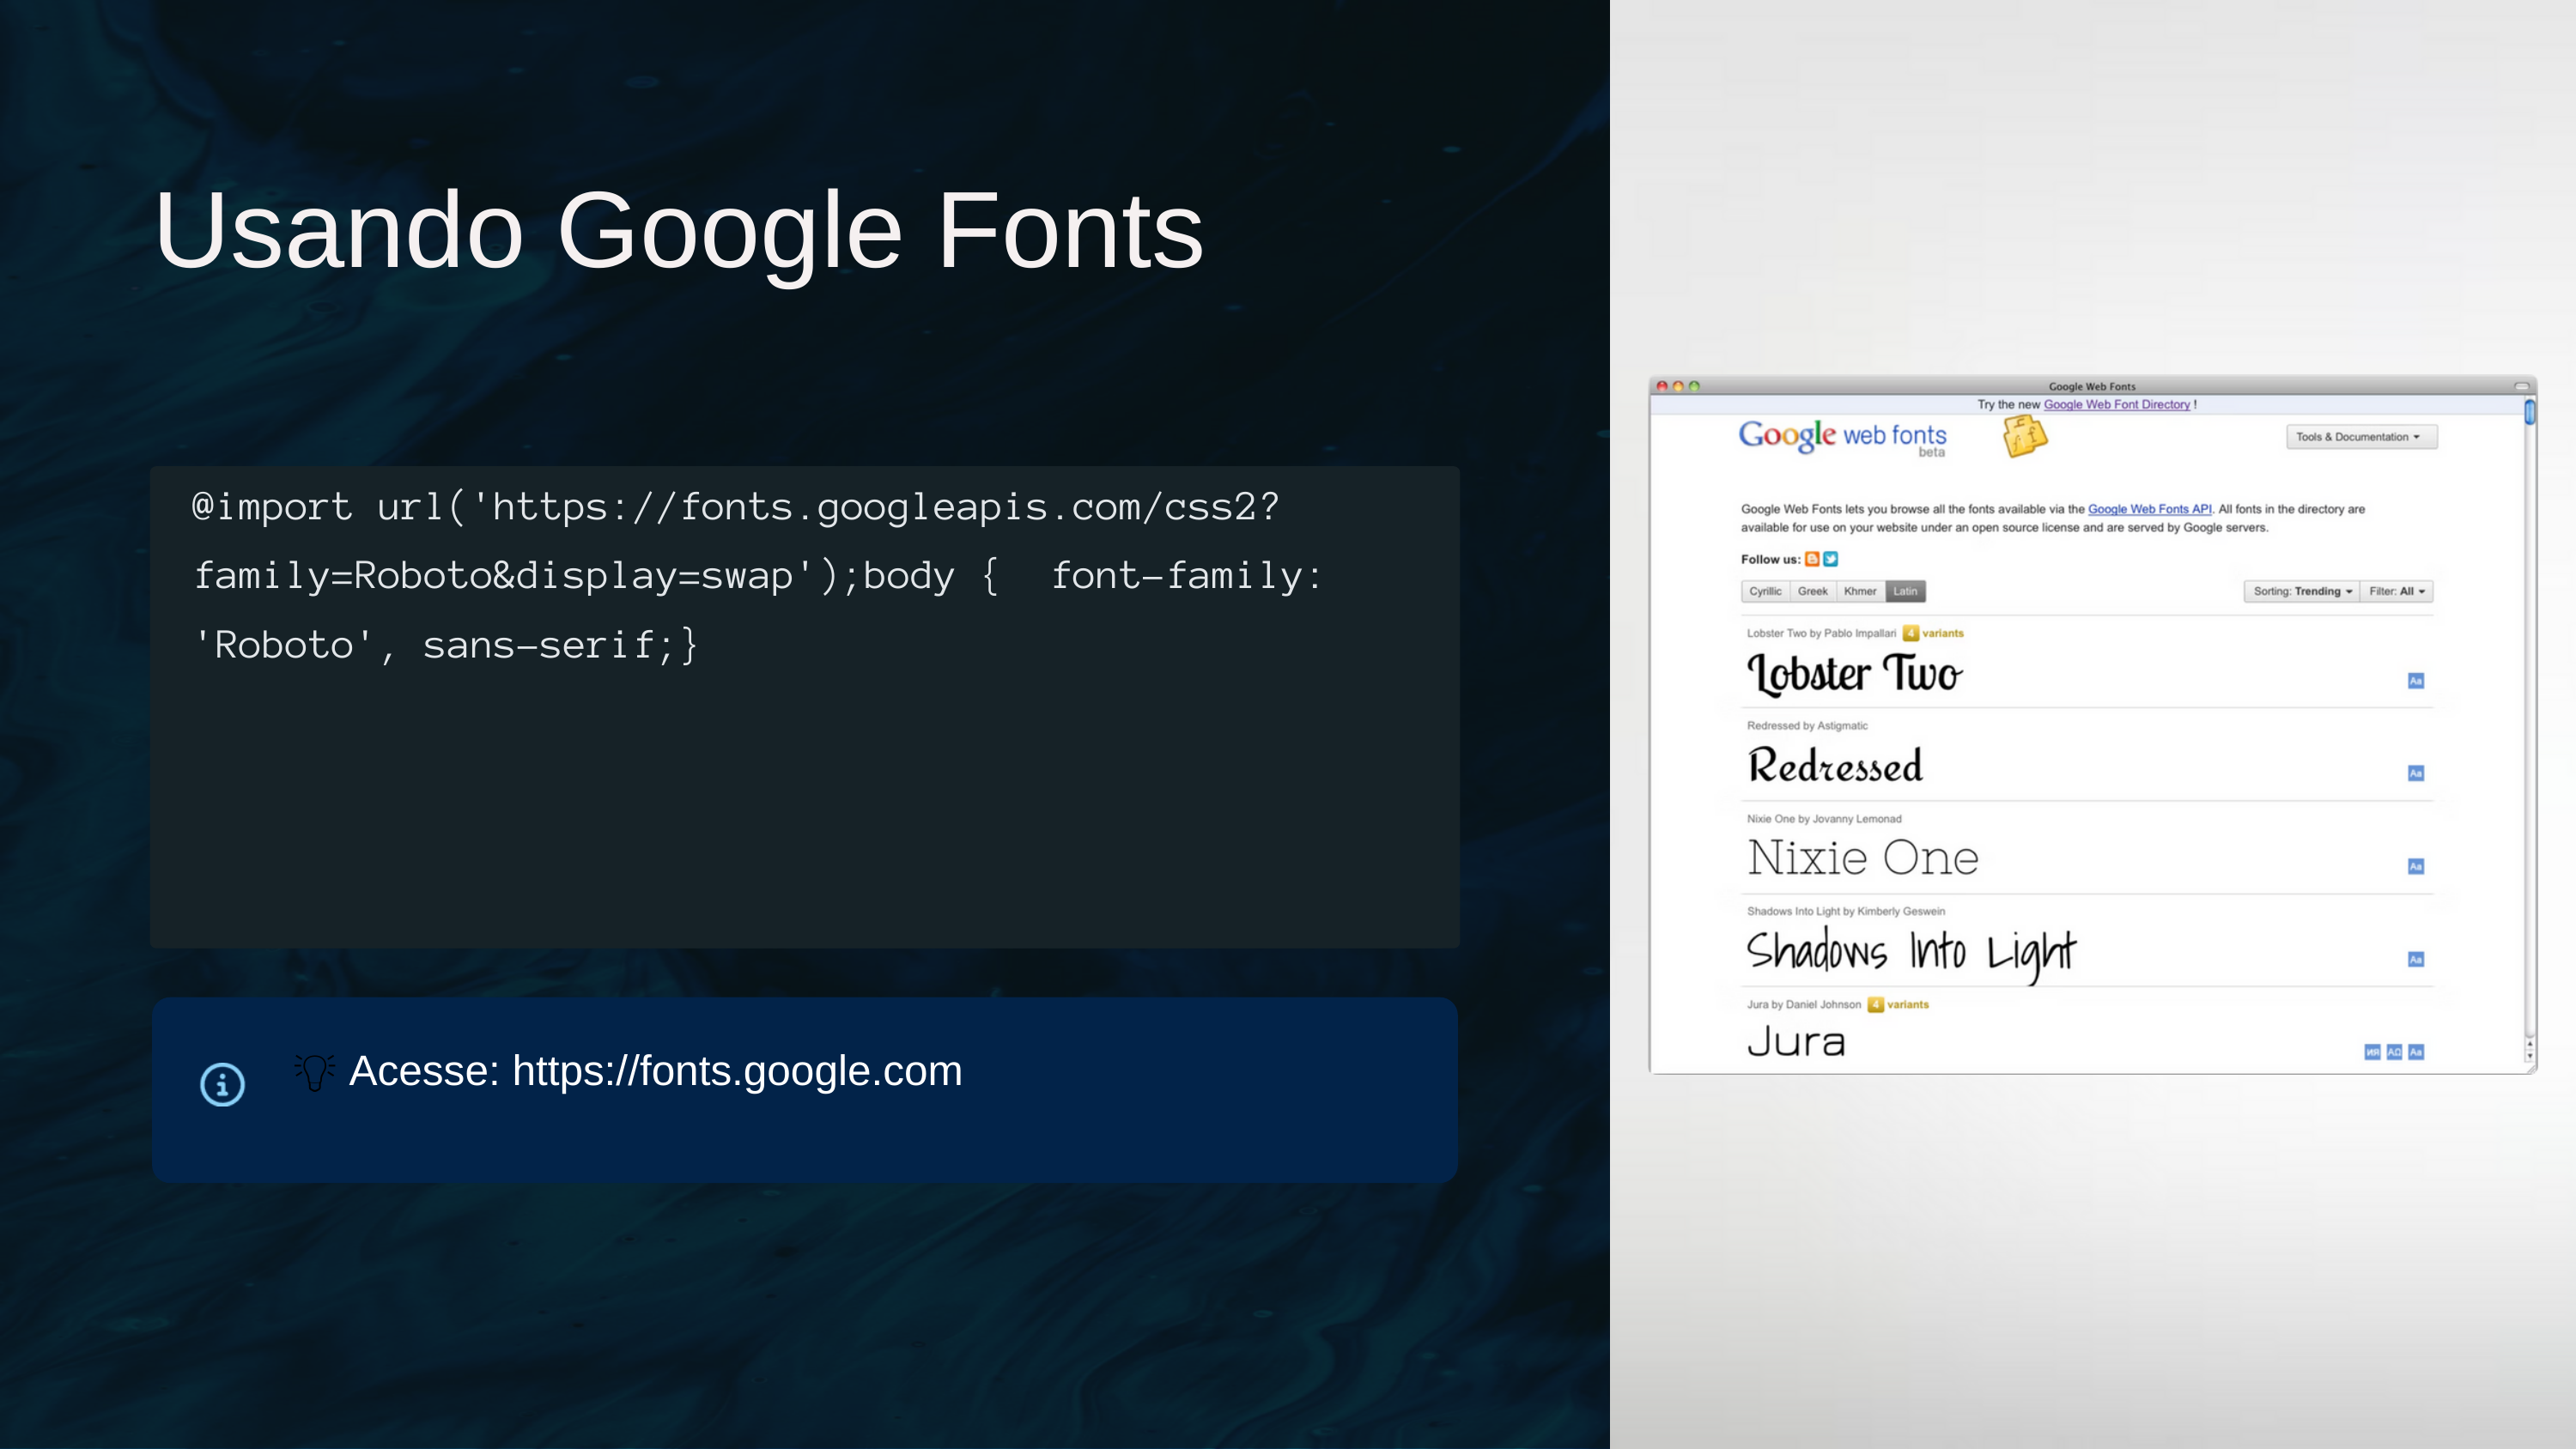

Usando Google Fonts

@import url('https://fonts.googleapis.com/css2?family=Roboto&display=swap');body {  font-family: 'Roboto', sans-serif;}

💡 Acesse: https://fonts.google.com